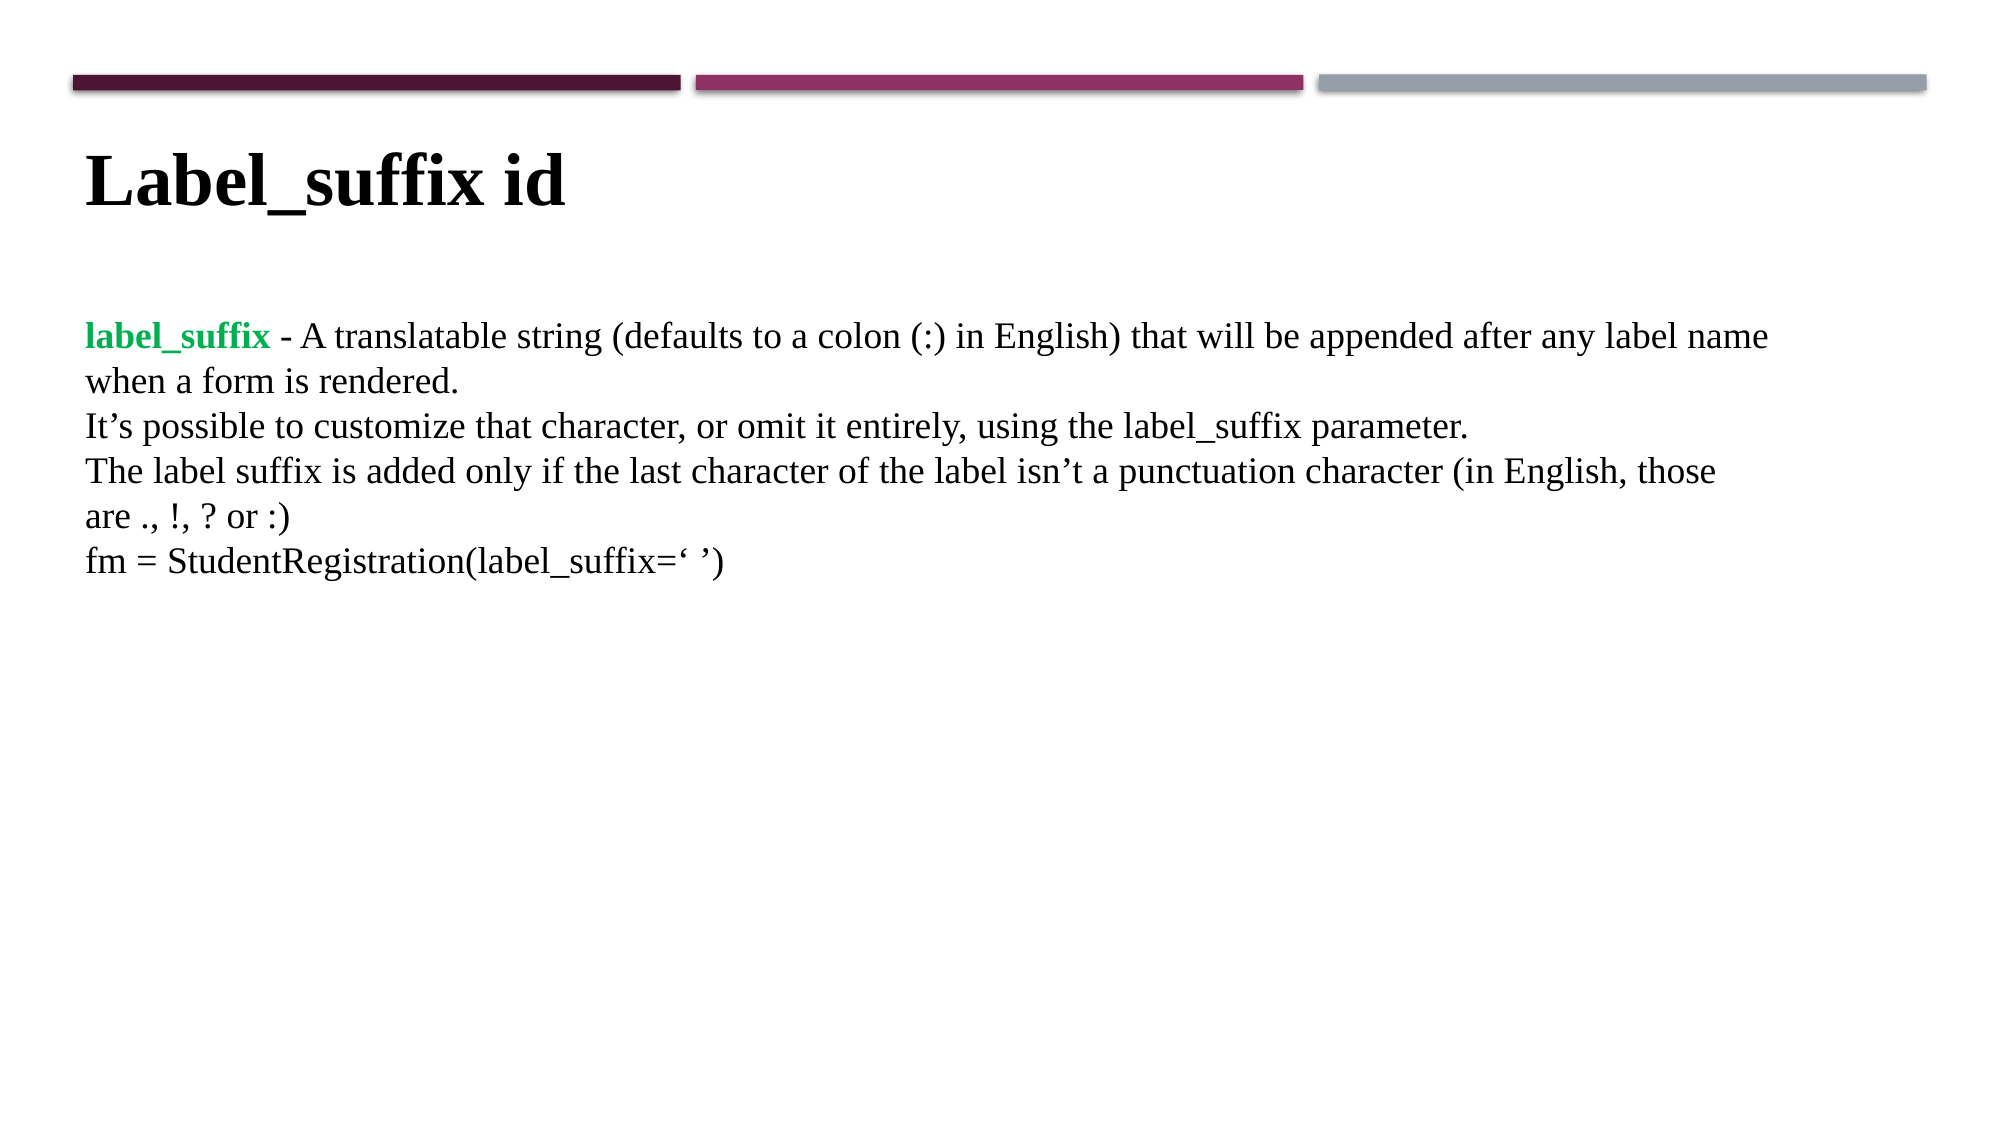

Label_suffix id

label_suffix - A translatable string (defaults to a colon (:) in English) that will be appended after any label name when a form is rendered.
It’s possible to customize that character, or omit it entirely, using the label_suffix parameter.
The label suffix is added only if the last character of the label isn’t a punctuation character (in English, those are ., !, ? or :)
fm = StudentRegistration(label_suffix=‘ ’)